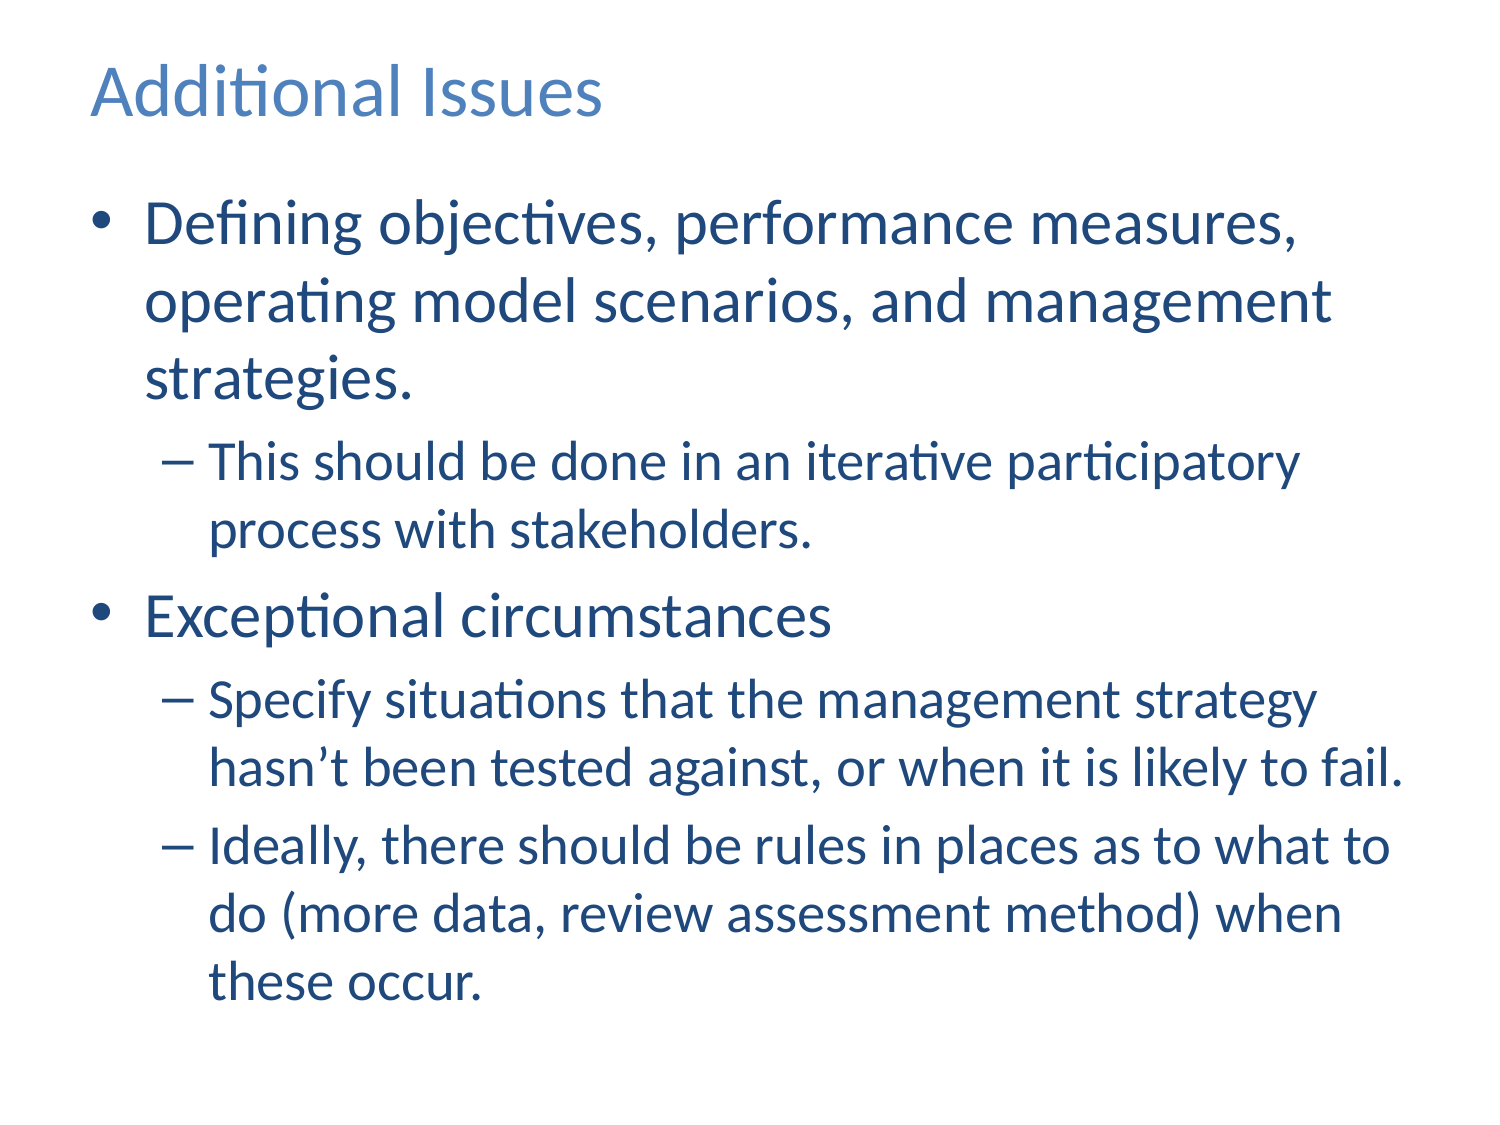

# Additional Issues
Defining objectives, performance measures, operating model scenarios, and management strategies.
This should be done in an iterative participatory process with stakeholders.
Exceptional circumstances
Specify situations that the management strategy hasn’t been tested against, or when it is likely to fail.
Ideally, there should be rules in places as to what to do (more data, review assessment method) when these occur.